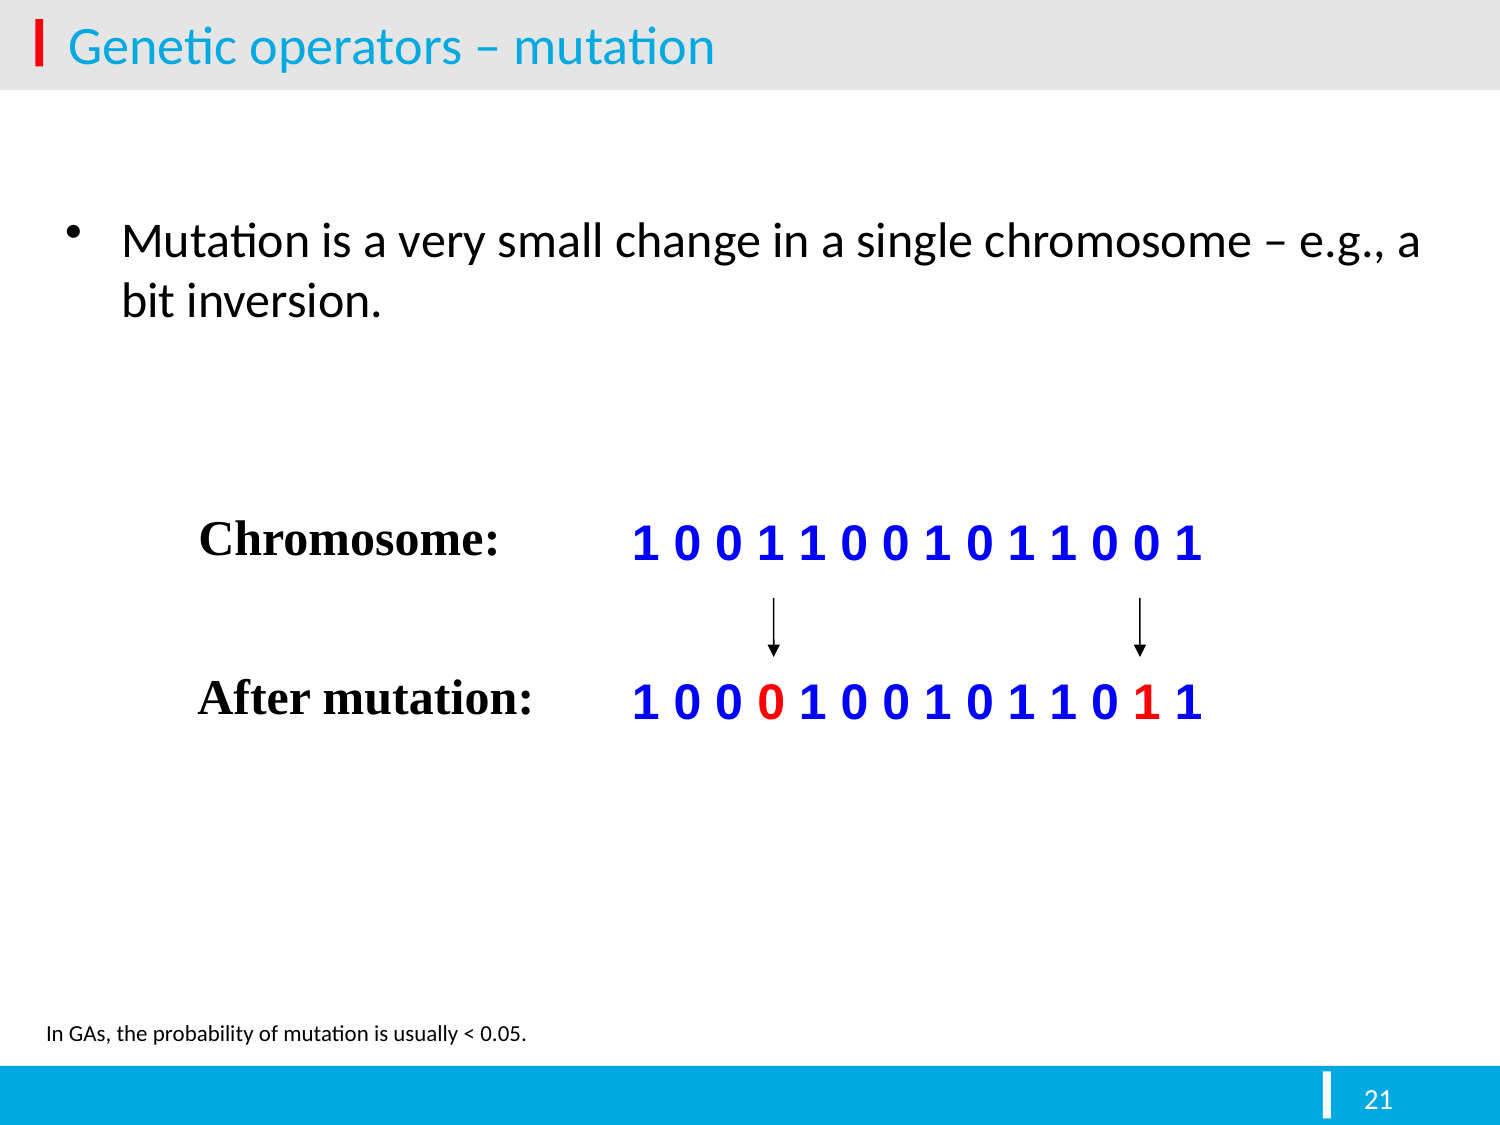

# Genetic operators – mutation
Mutation is a very small change in a single chromosome – e.g., a bit inversion.
Chromosome:
1 0 0 1 1 0 0 1 0 1 1 0 0 1

After mutation:
1 0 0 0 1 0 0 1 0 1 1 0 1 1
In GAs, the probability of mutation is usually < 0.05.
21